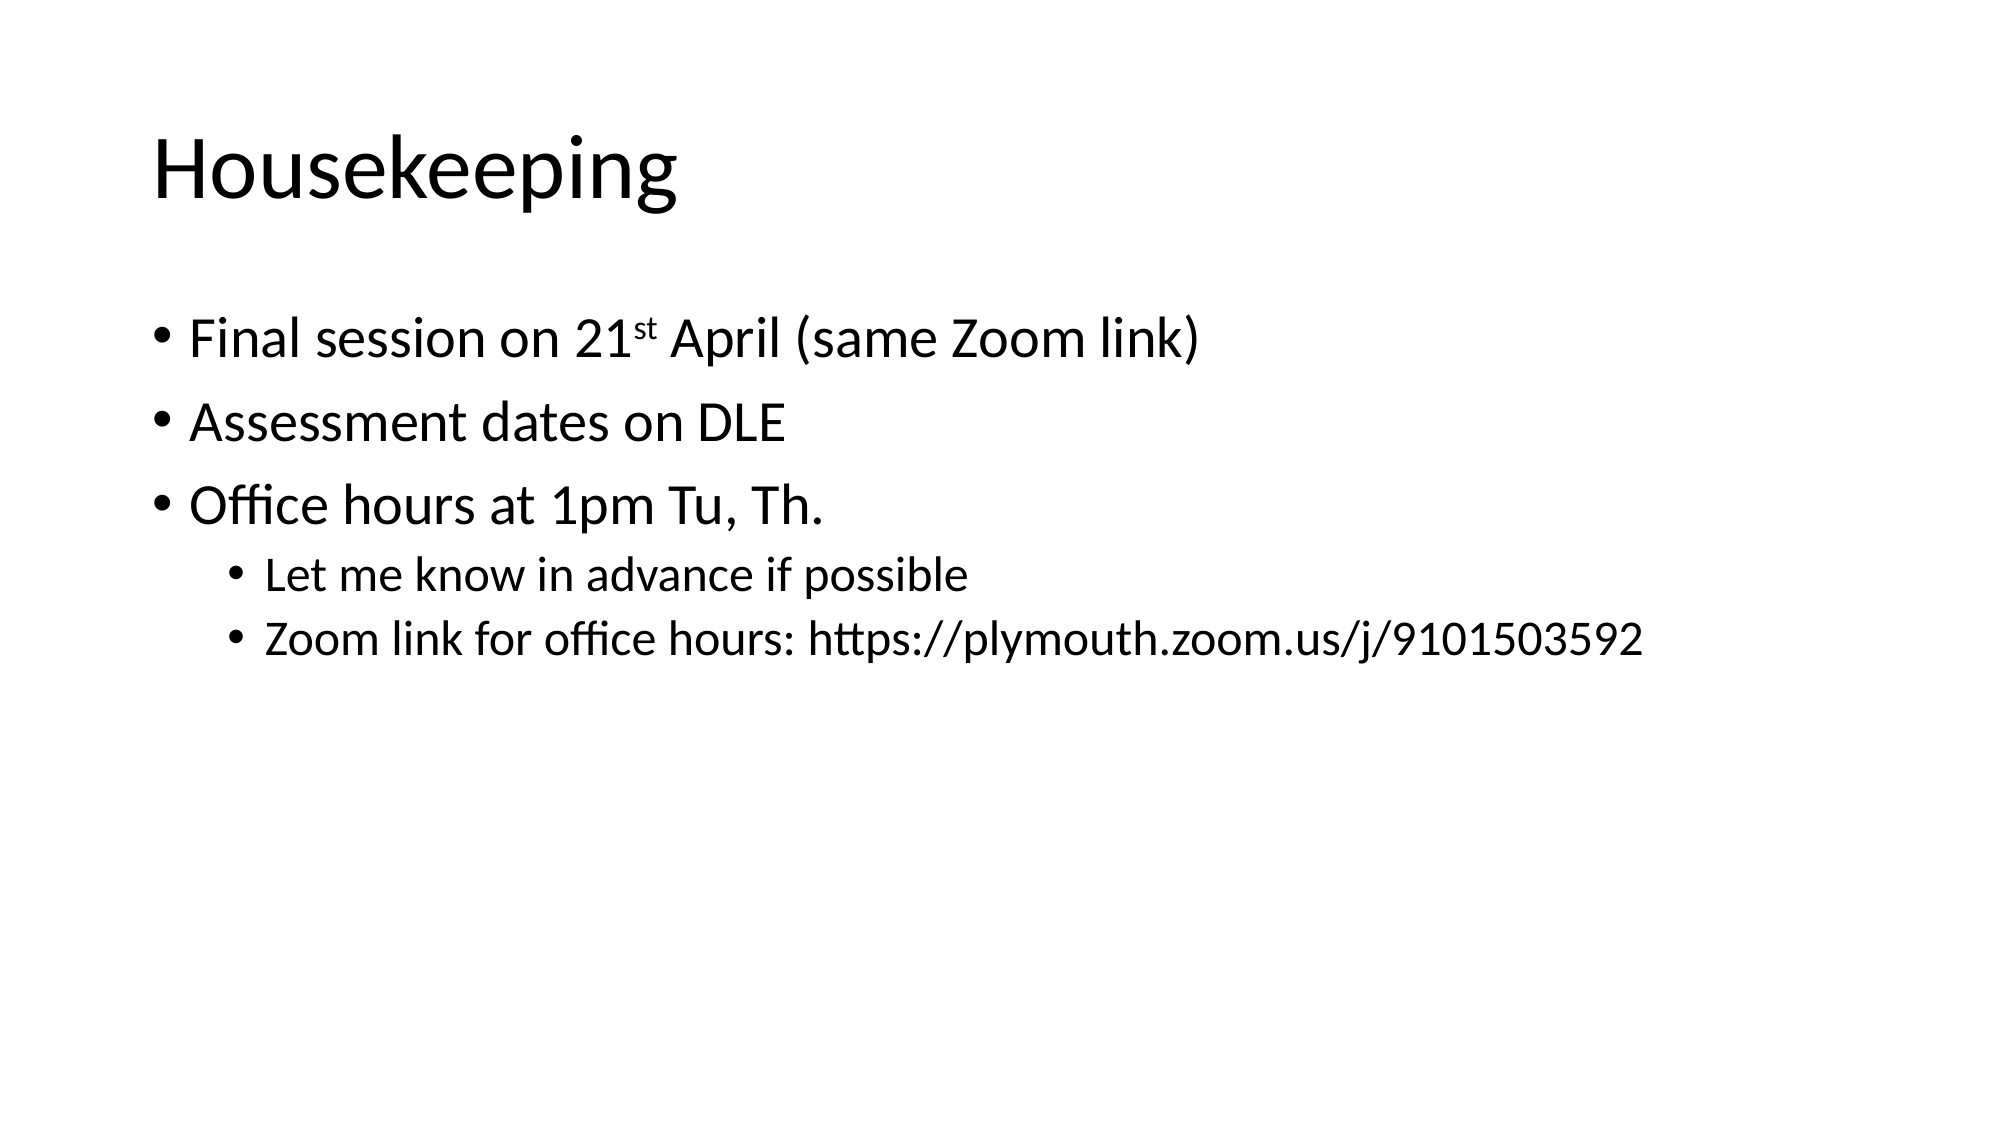

# Housekeeping
Final session on 21st April (same Zoom link)
Assessment dates on DLE
Office hours at 1pm Tu, Th.
Let me know in advance if possible
Zoom link for office hours: https://plymouth.zoom.us/j/9101503592